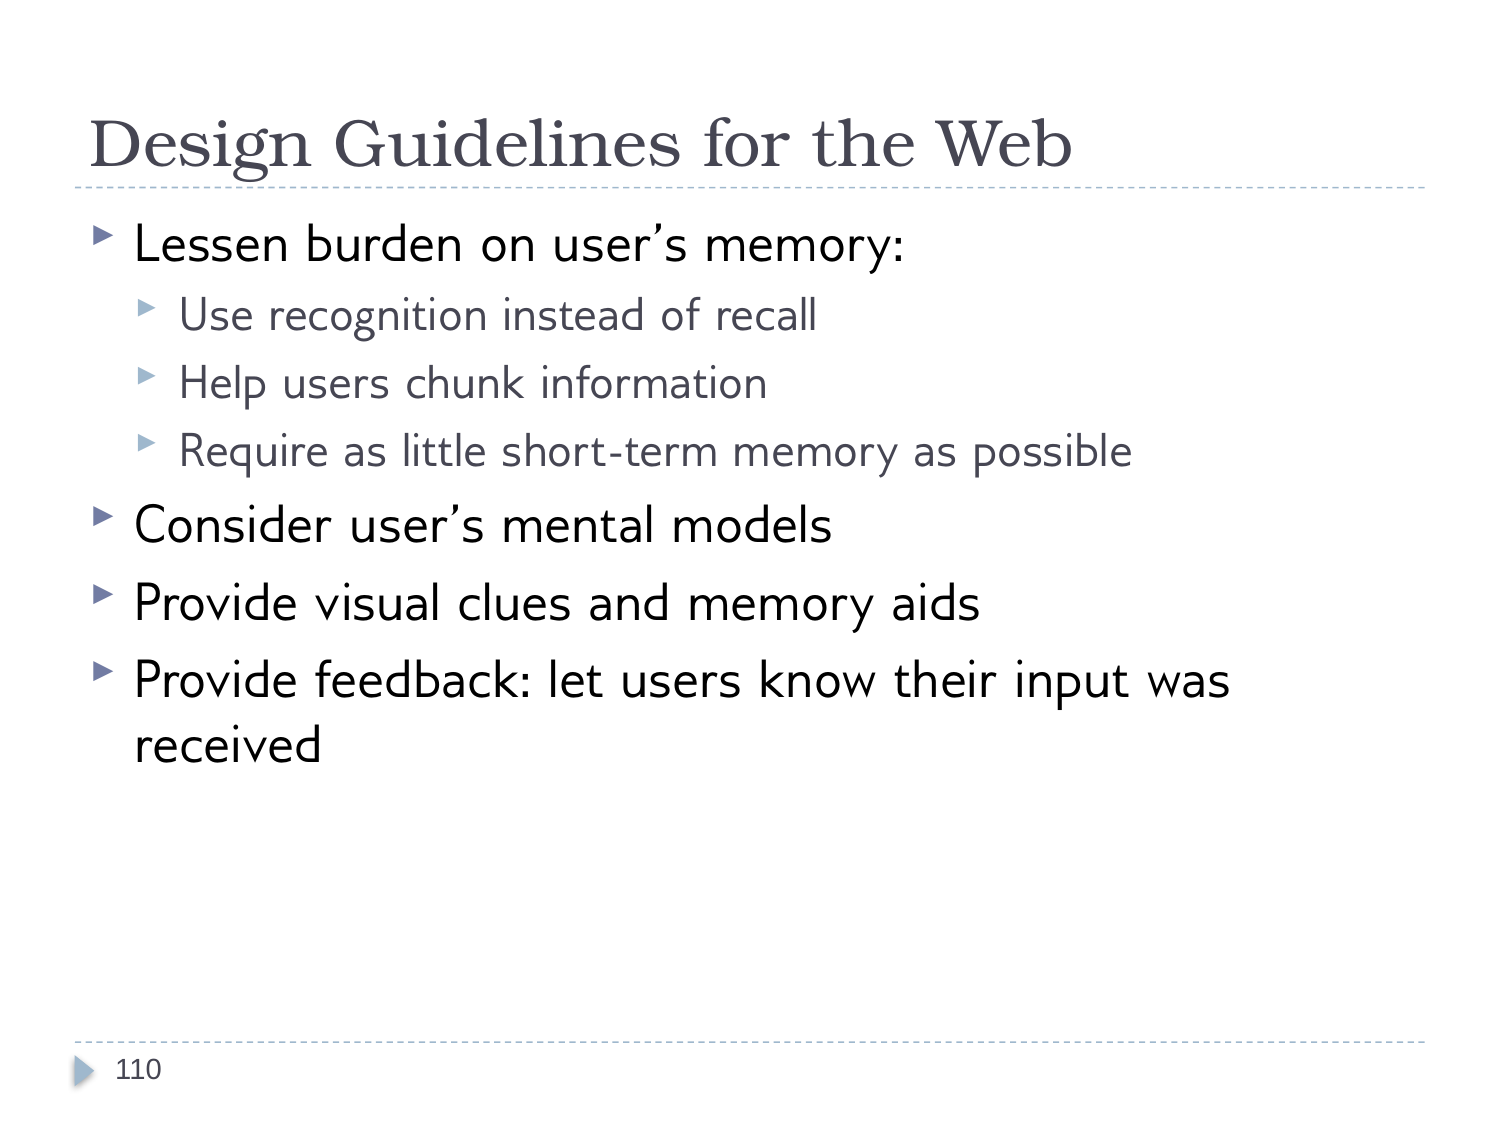

# Design Guidelines for the Web
Lessen burden on user’s memory:
Use recognition instead of recall
Help users chunk information
Require as little short-term memory as possible
Consider user’s mental models
Provide visual clues and memory aids
Provide feedback: let users know their input was received

110